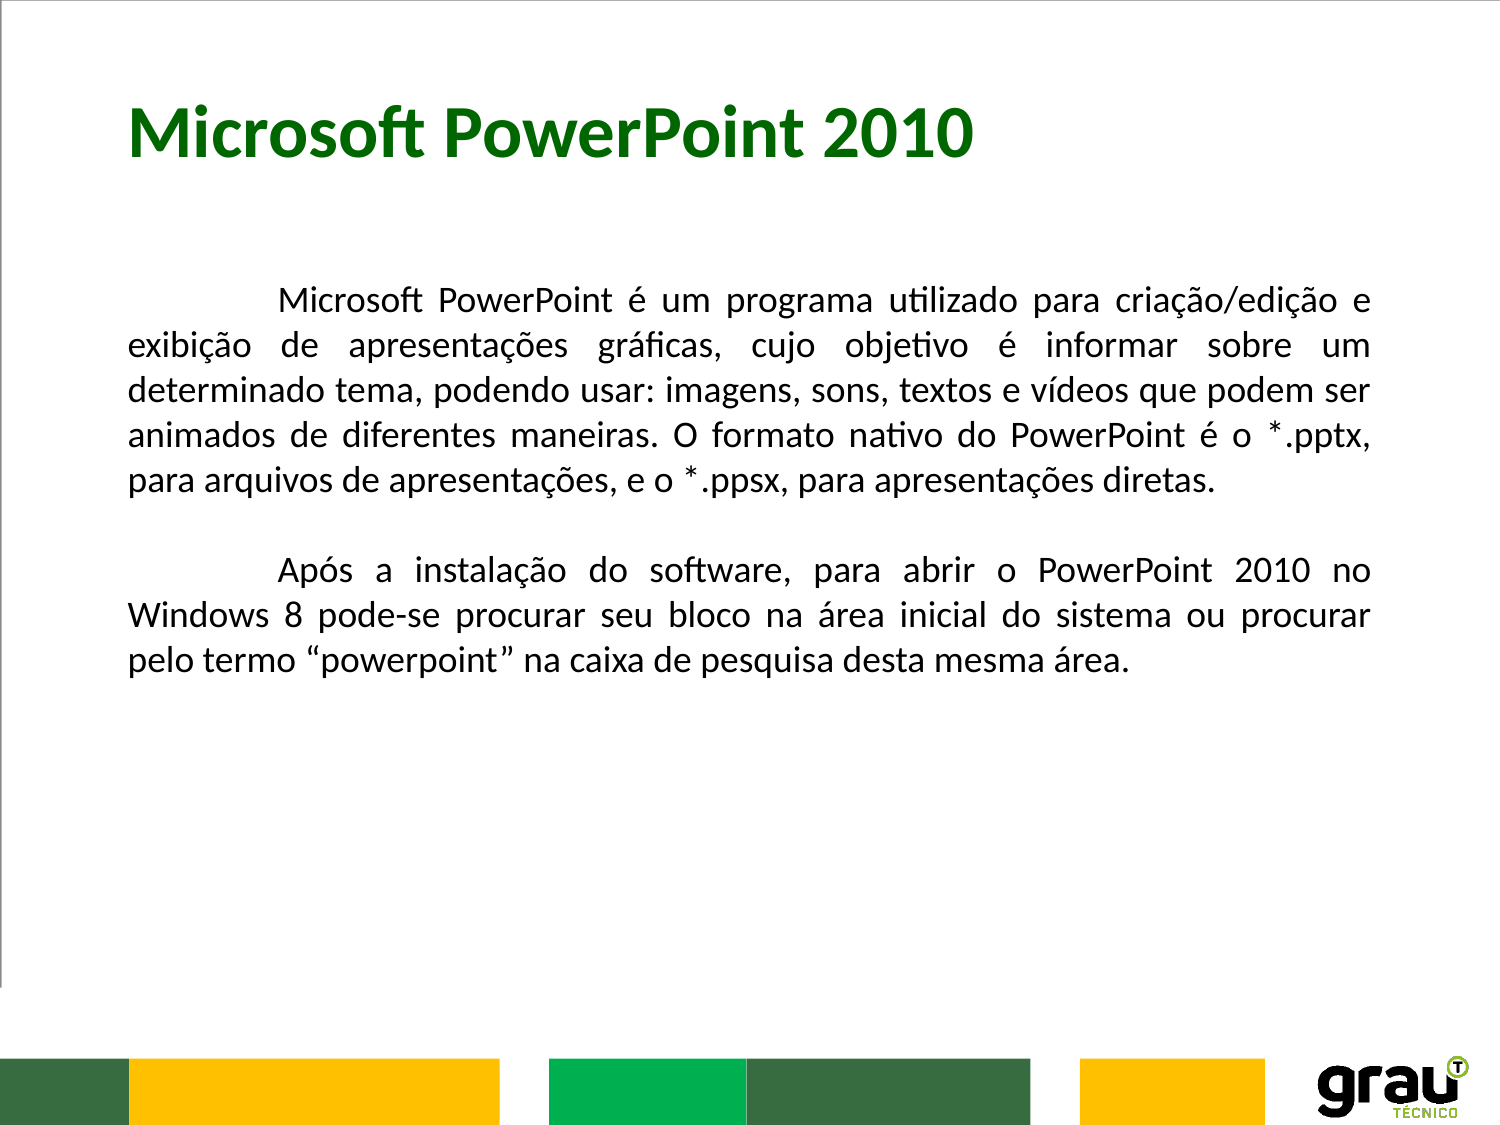

Microsoft PowerPoint 2010
	Microsoft PowerPoint é um programa utilizado para criação/edição e exibição de apresentações gráficas, cujo objetivo é informar sobre um determinado tema, podendo usar: imagens, sons, textos e vídeos que podem ser animados de diferentes maneiras. O formato nativo do PowerPoint é o *.pptx, para arquivos de apresentações, e o *.ppsx, para apresentações diretas.

	Após a instalação do software, para abrir o PowerPoint 2010 no Windows 8 pode-se procurar seu bloco na área inicial do sistema ou procurar pelo termo “powerpoint” na caixa de pesquisa desta mesma área.